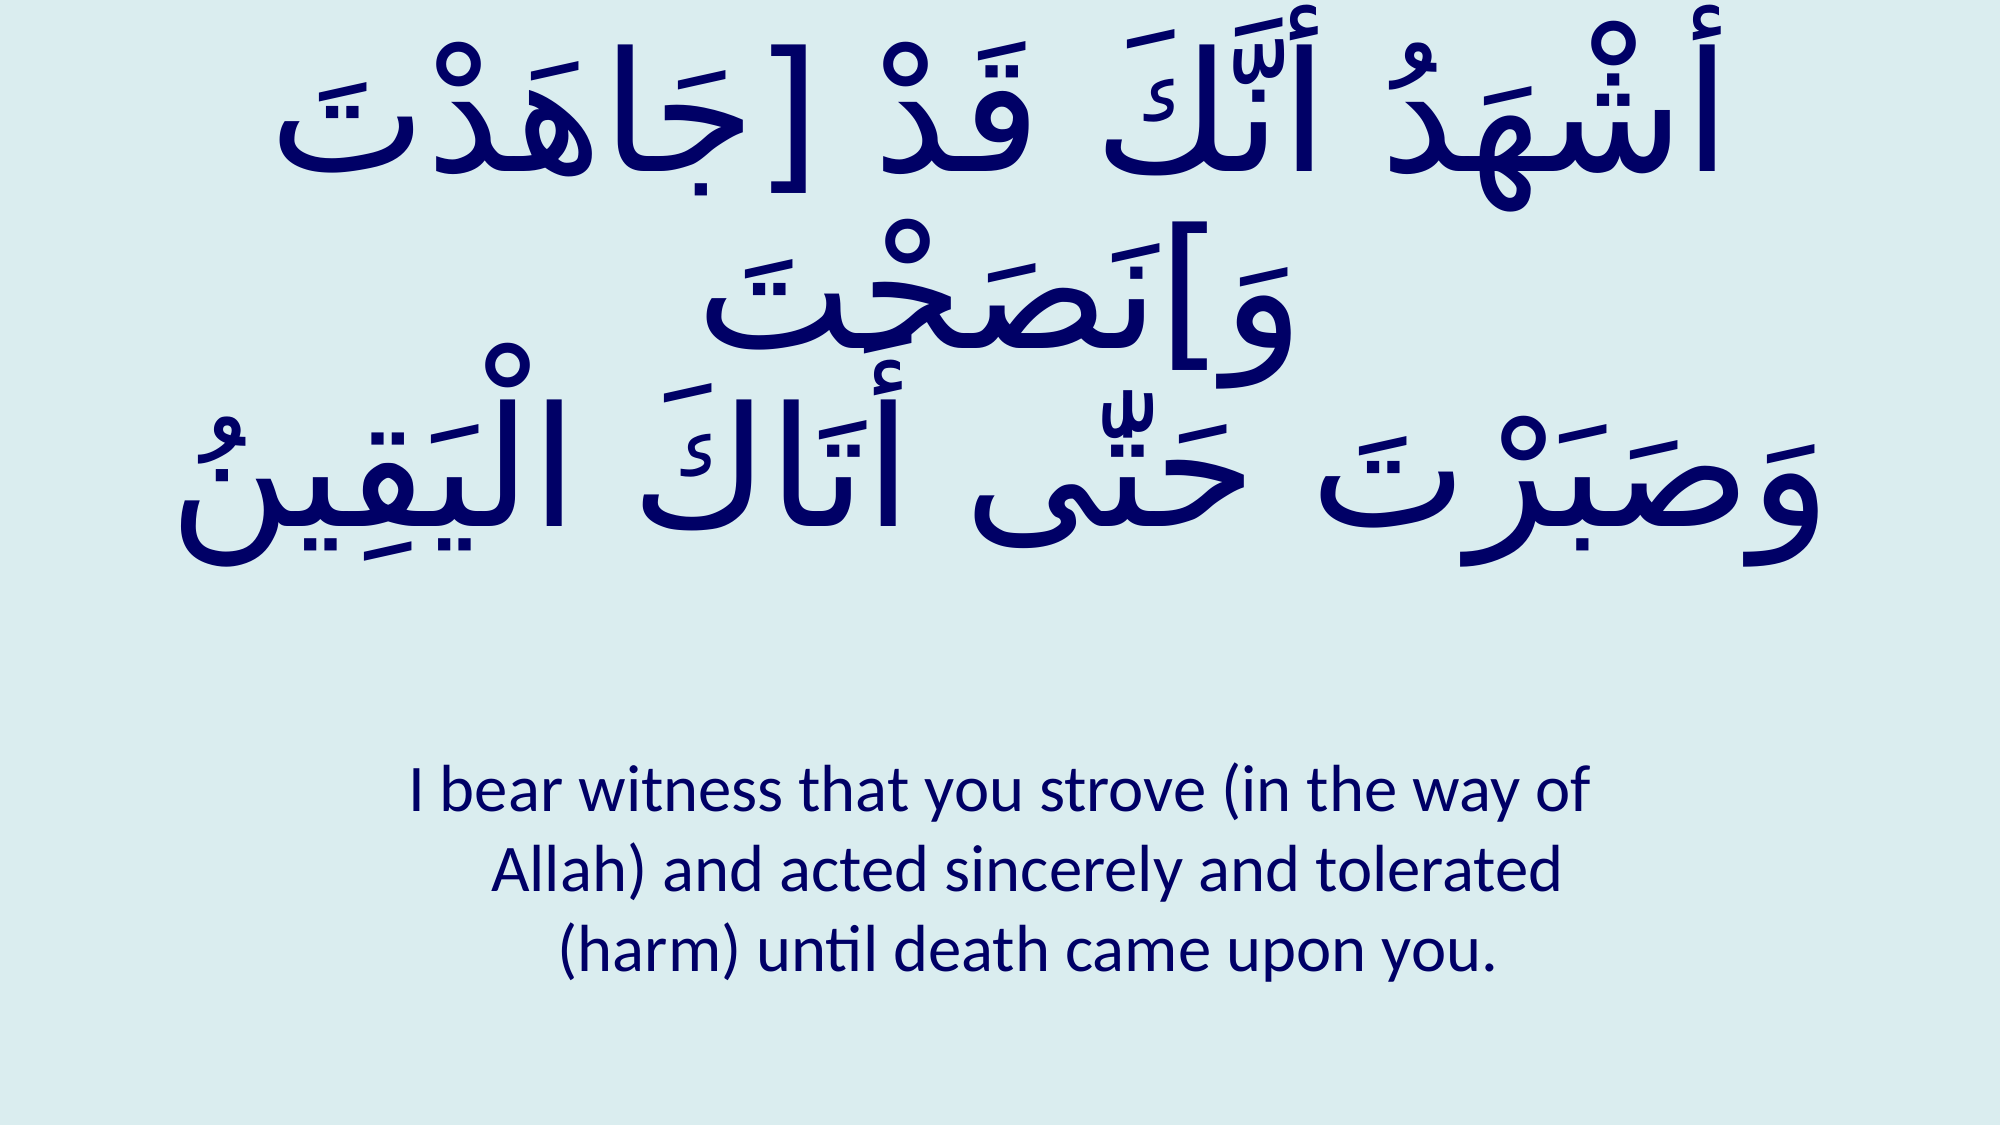

# أَشْهَدُ أَنَّكَ قَدْ [جَاهَدْتَ وَ]نَصَحْتَ وَصَبَرْتَ حَتّٰى أَتَاكَ الْيَقِينُ
I bear witness that you strove (in the way of Allah) and acted sincerely and tolerated (harm) until death came upon you.